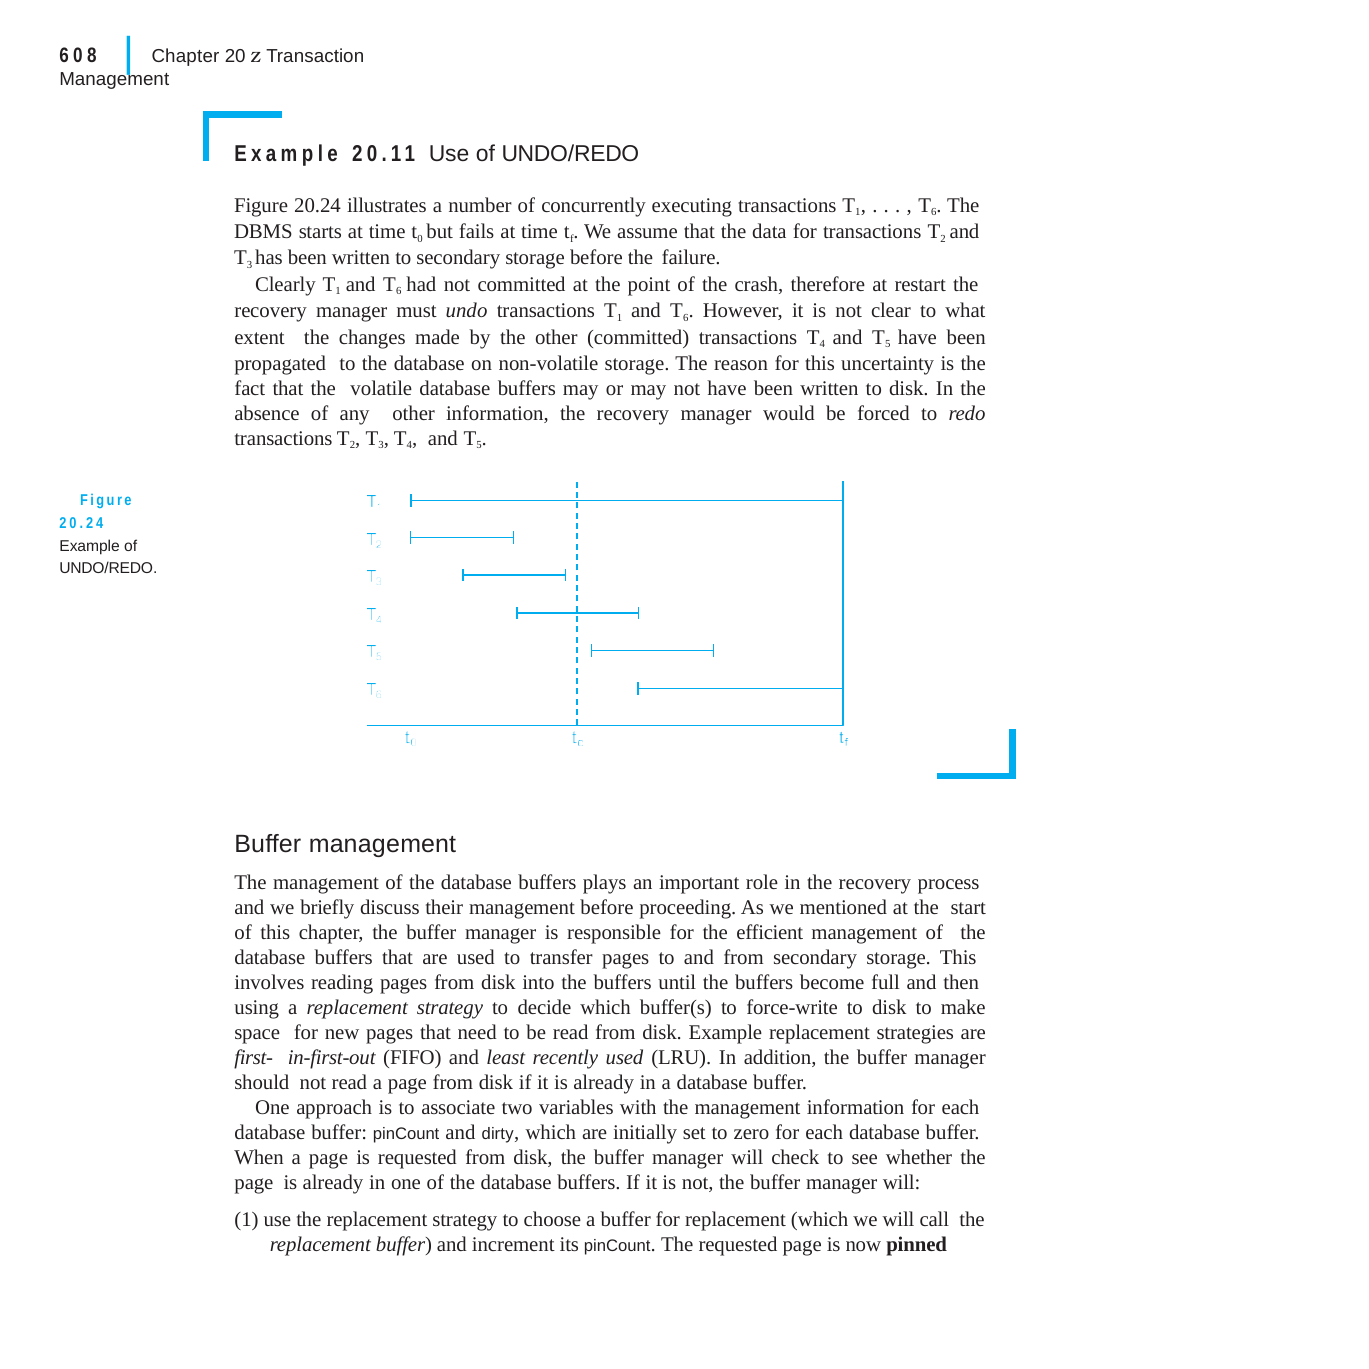

|
608	Chapter 20 z Transaction Management

Example 20.11 Use of UNDO/REDO

Figure 20.24 illustrates a number of concurrently executing transactions T1, . . . , T6. The  DBMS starts at time t0 but fails at time tf. We assume that the data for transactions T2 and  T3 has been written to secondary storage before the failure.
Clearly T1 and T6 had not committed at the point of the crash, therefore at restart the  recovery manager must undo transactions T1 and T6. However, it is not clear to what extent  the changes made by the other (committed) transactions T4 and T5 have been propagated  to the database on non-volatile storage. The reason for this uncertainty is the fact that the  volatile database buffers may or may not have been written to disk. In the absence of any  other information, the recovery manager would be forced to redo transactions T2, T3, T4,  and T5.

Figure 20.24  Example of  UNDO/REDO.

Buffer management
The management of the database buffers plays an important role in the recovery process  and we briefly discuss their management before proceeding. As we mentioned at the  start of this chapter, the buffer manager is responsible for the efficient management of  the database buffers that are used to transfer pages to and from secondary storage. This  involves reading pages from disk into the buffers until the buffers become full and then  using a replacement strategy to decide which buffer(s) to force-write to disk to make space  for new pages that need to be read from disk. Example replacement strategies are first-  in-first-out (FIFO) and least recently used (LRU). In addition, the buffer manager should  not read a page from disk if it is already in a database buffer.
One approach is to associate two variables with the management information for each  database buffer: pinCount and dirty, which are initially set to zero for each database buffer.  When a page is requested from disk, the buffer manager will check to see whether the page  is already in one of the database buffers. If it is not, the buffer manager will:
(1) use the replacement strategy to choose a buffer for replacement (which we will call  the replacement buffer) and increment its pinCount. The requested page is now pinned